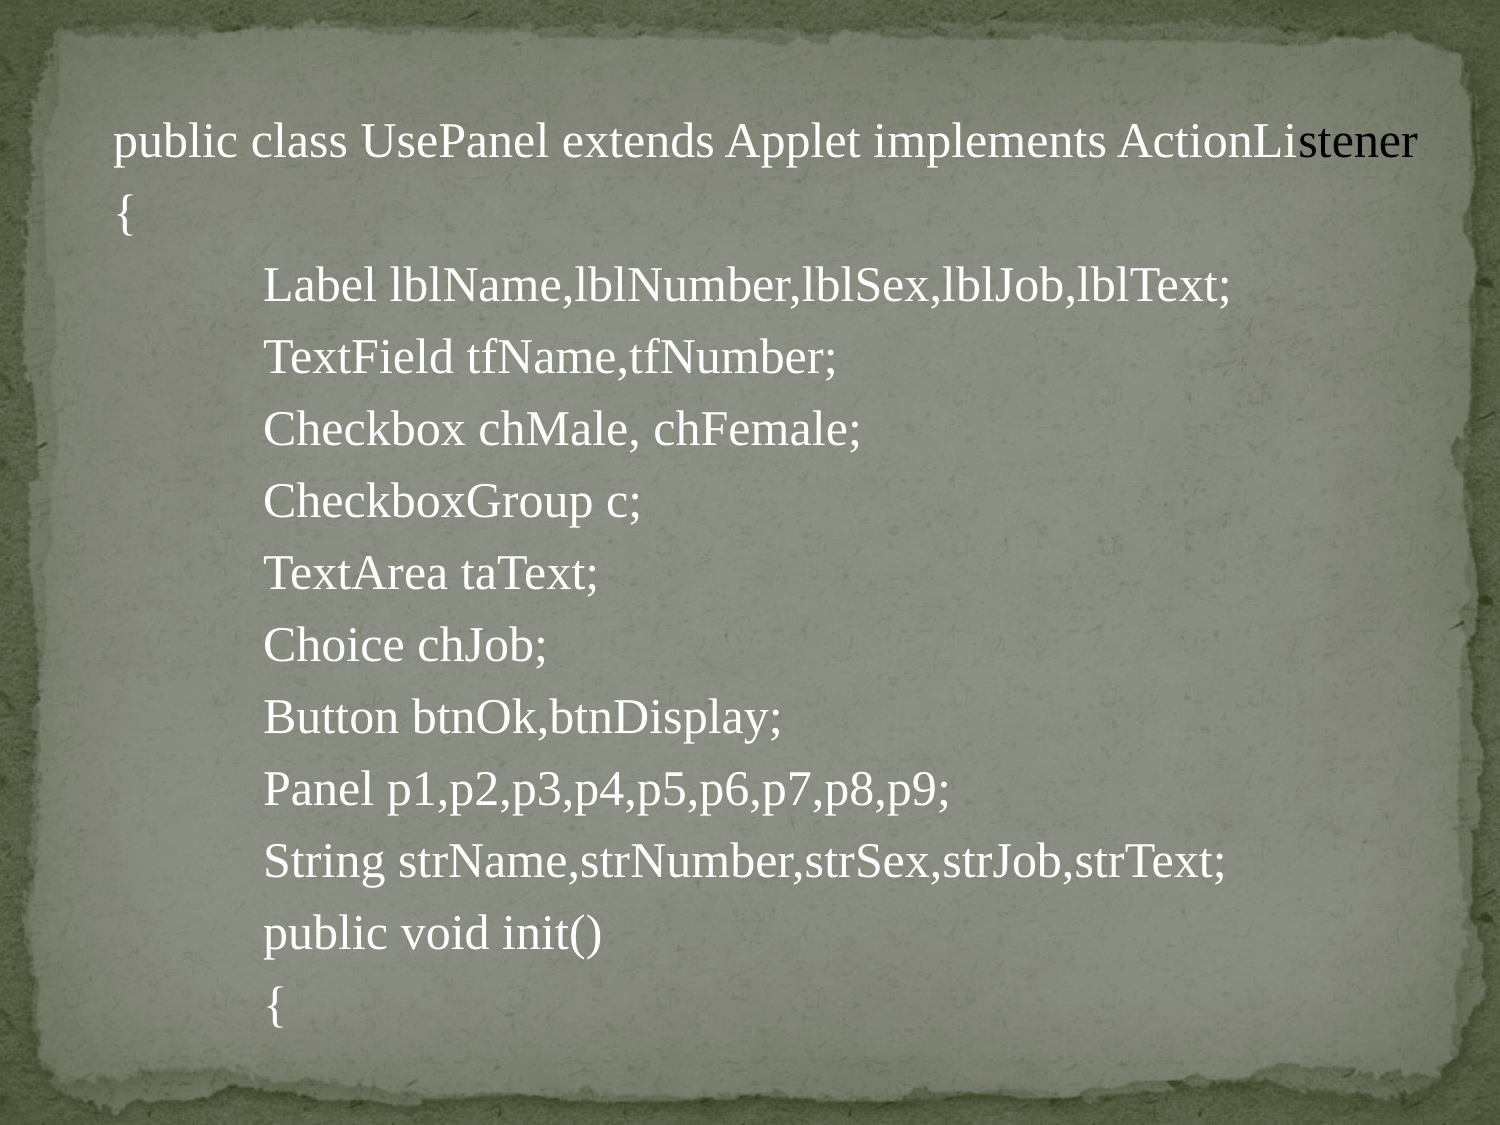

public class UsePanel extends Applet implements ActionListener
{
	Label lblName,lblNumber,lblSex,lblJob,lblText;
	TextField tfName,tfNumber;
	Checkbox chMale, chFemale;
	CheckboxGroup c;
	TextArea taText;
	Choice chJob;
	Button btnOk,btnDisplay;
	Panel p1,p2,p3,p4,p5,p6,p7,p8,p9;
	String strName,strNumber,strSex,strJob,strText;
	public void init()
	{